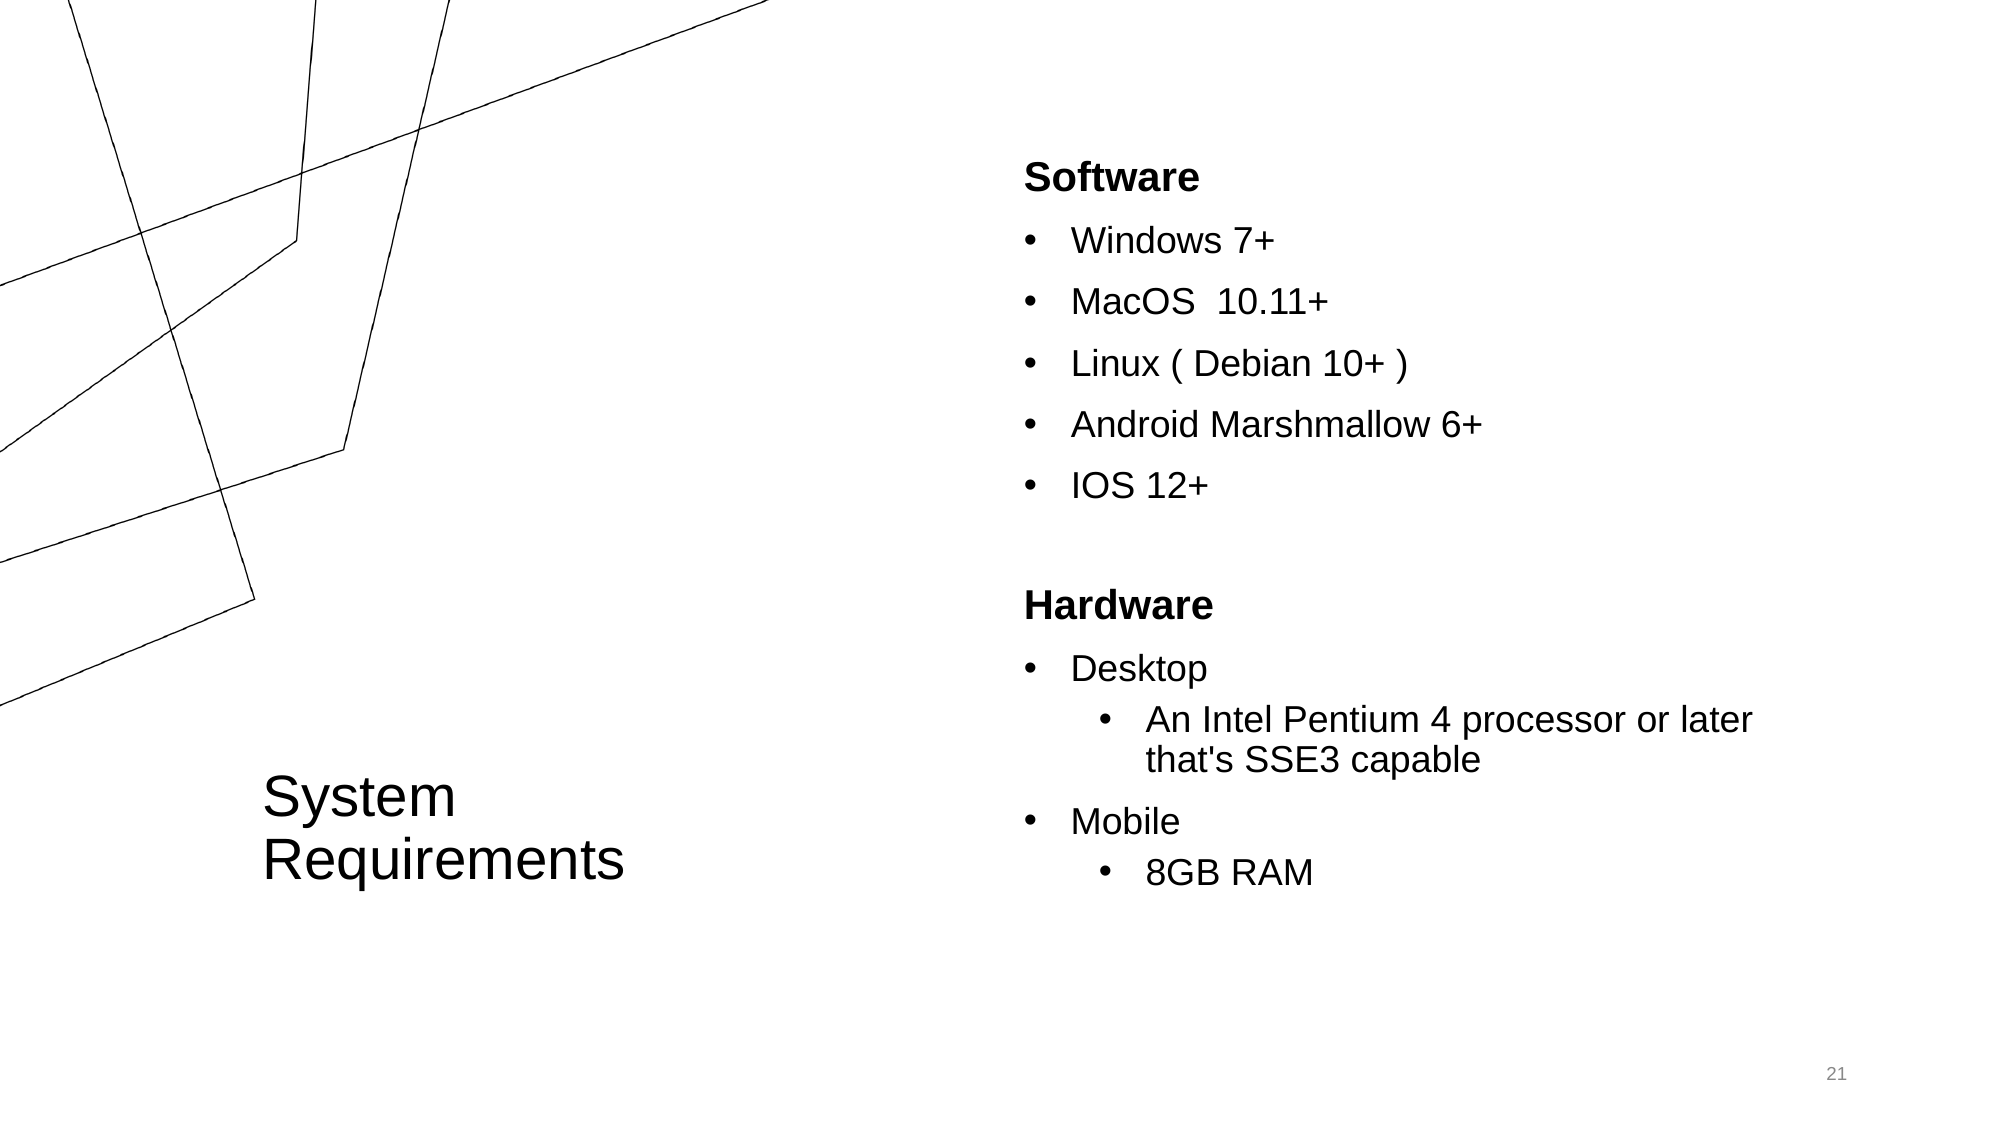

Software
Windows 7+
MacOS  10.11+
Linux ( Debian 10+ )
Android Marshmallow 6+
IOS 12+

Hardware
Desktop
An Intel Pentium 4 processor or later that's SSE3 capable
Mobile
8GB RAM
# System Requirements
21